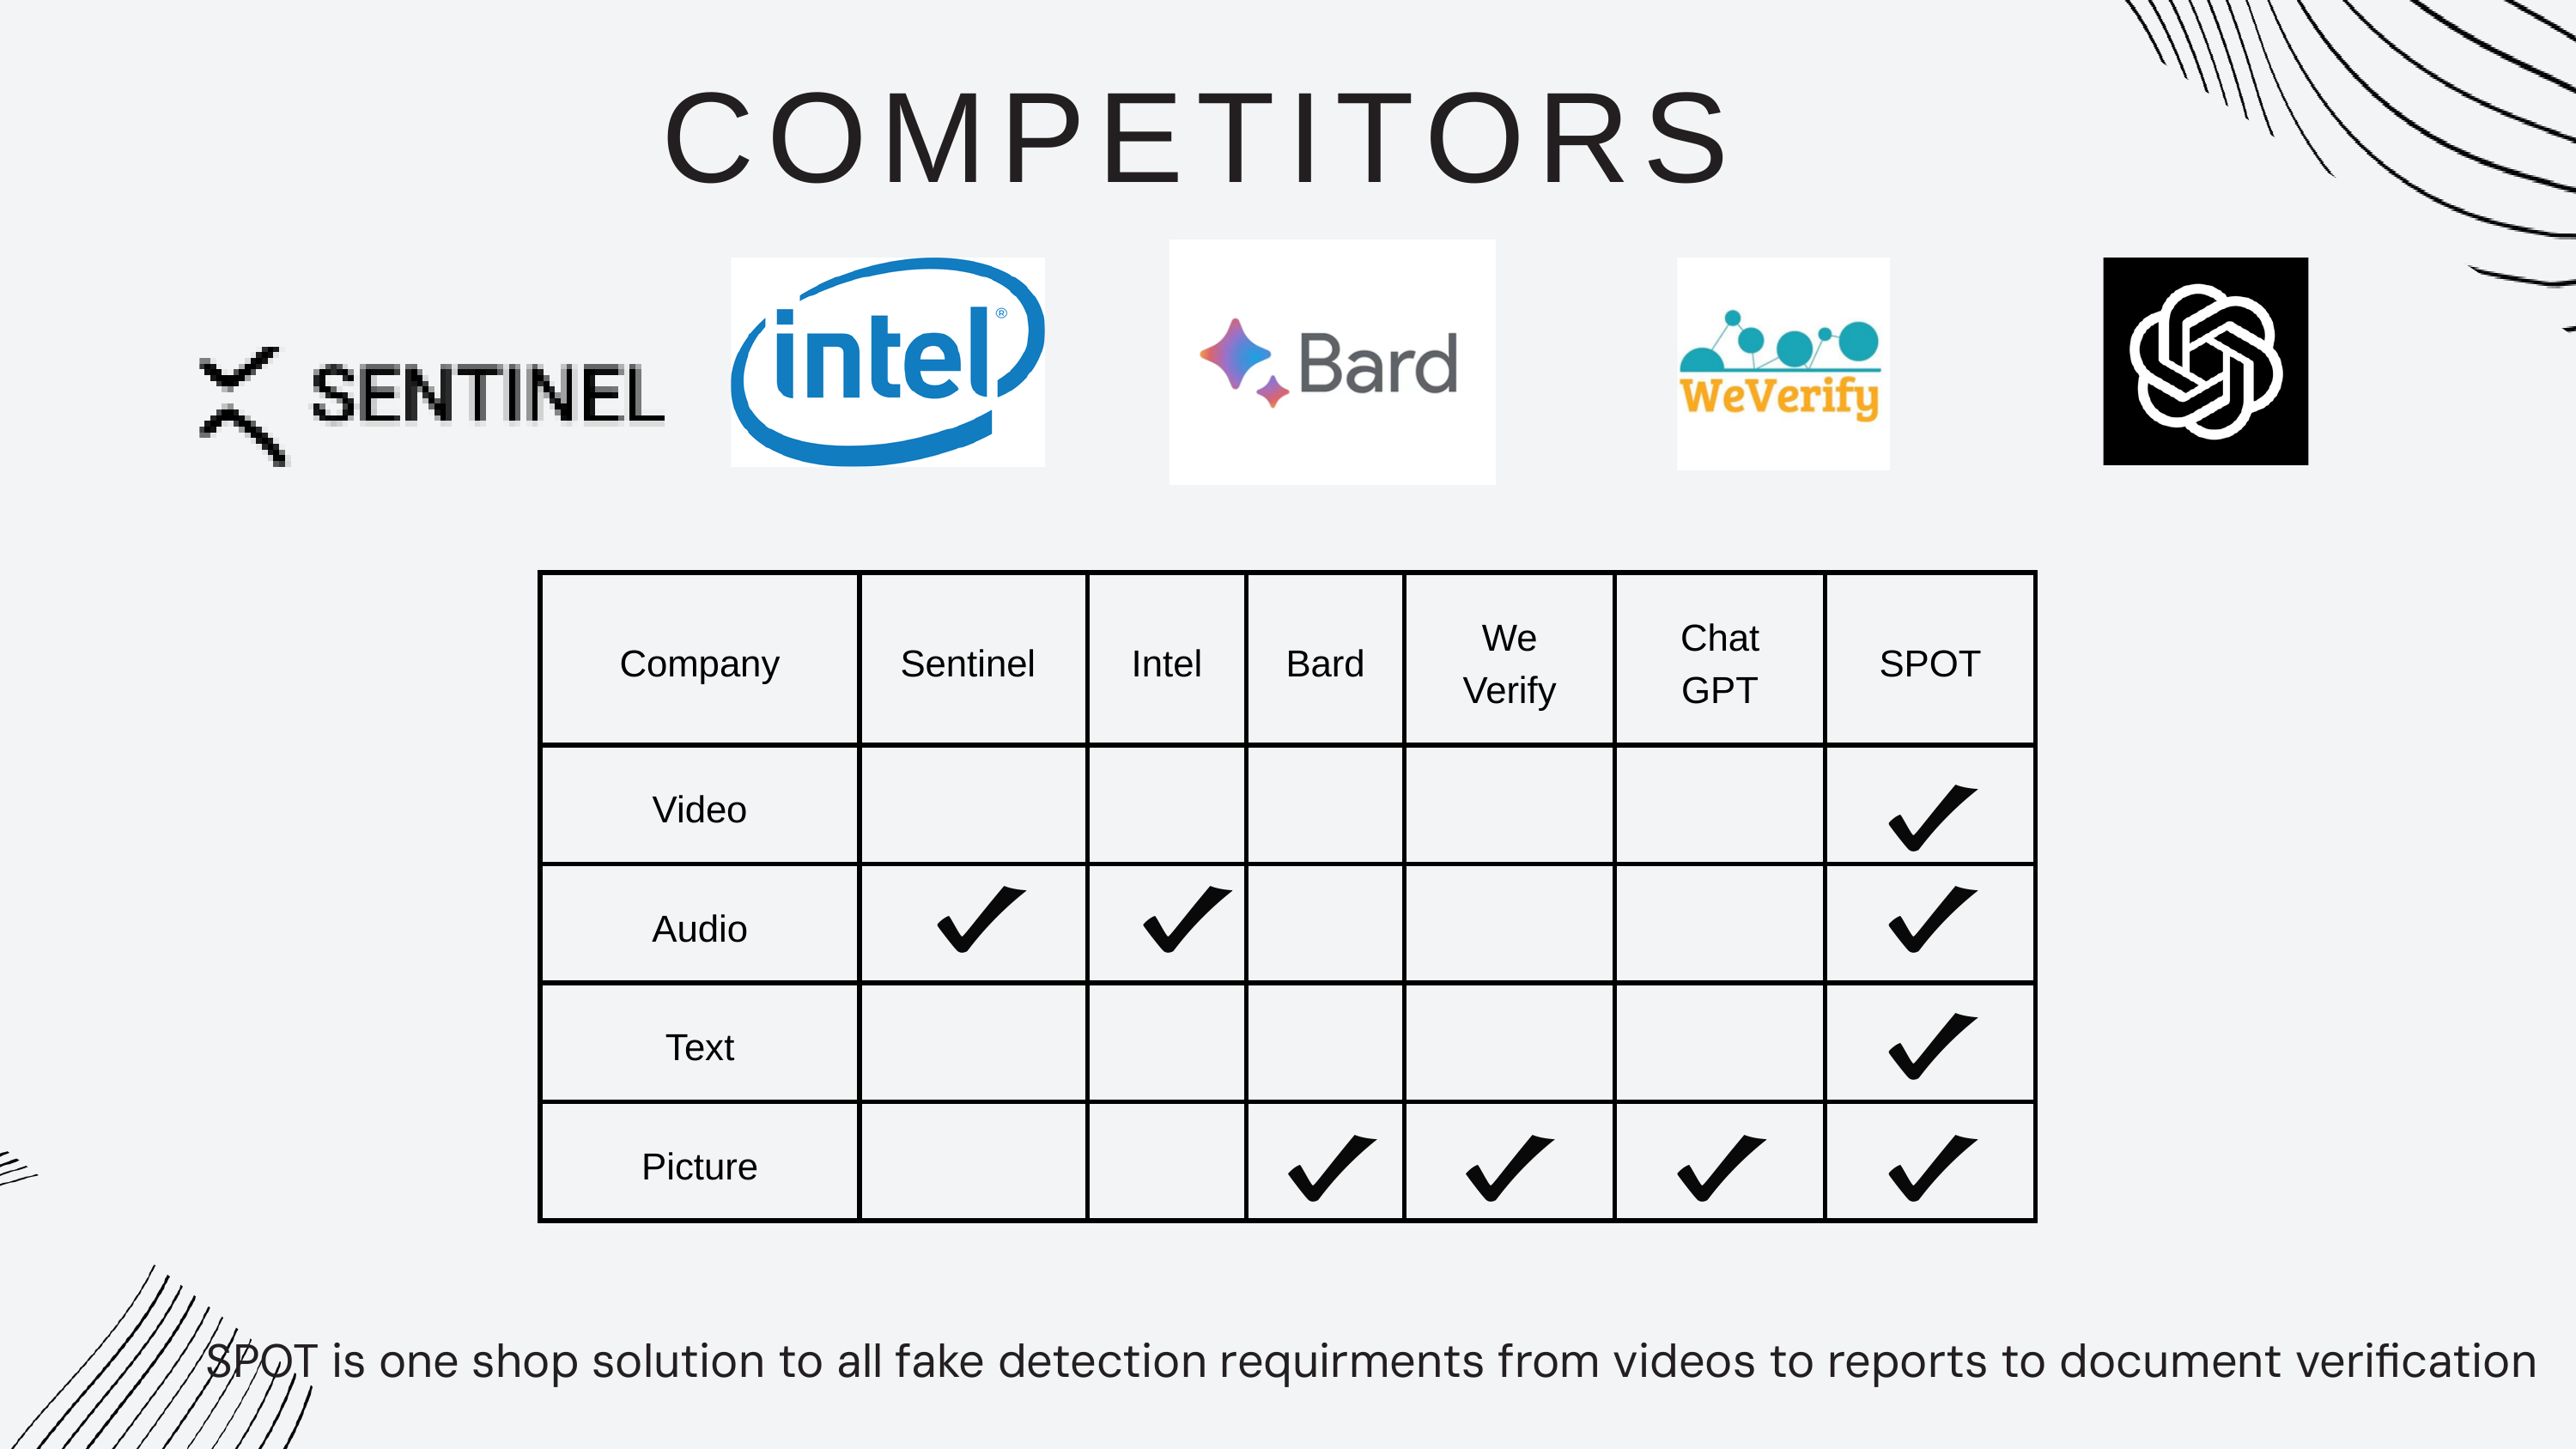

COMPETITORS

| Company | Sentinel | Intel | Bard | We Verify | Chat GPT | SPOT |
| --- | --- | --- | --- | --- | --- | --- |
| Video |  |  |  |  |  |  |
| Audio |  |  |  |  |  |  |
| Text |  |  |  |  |  |  |
| Picture |  |  |  |  |  |  |

SPOT is one shop solution to all fake detection requirments from videos to reports to document verification